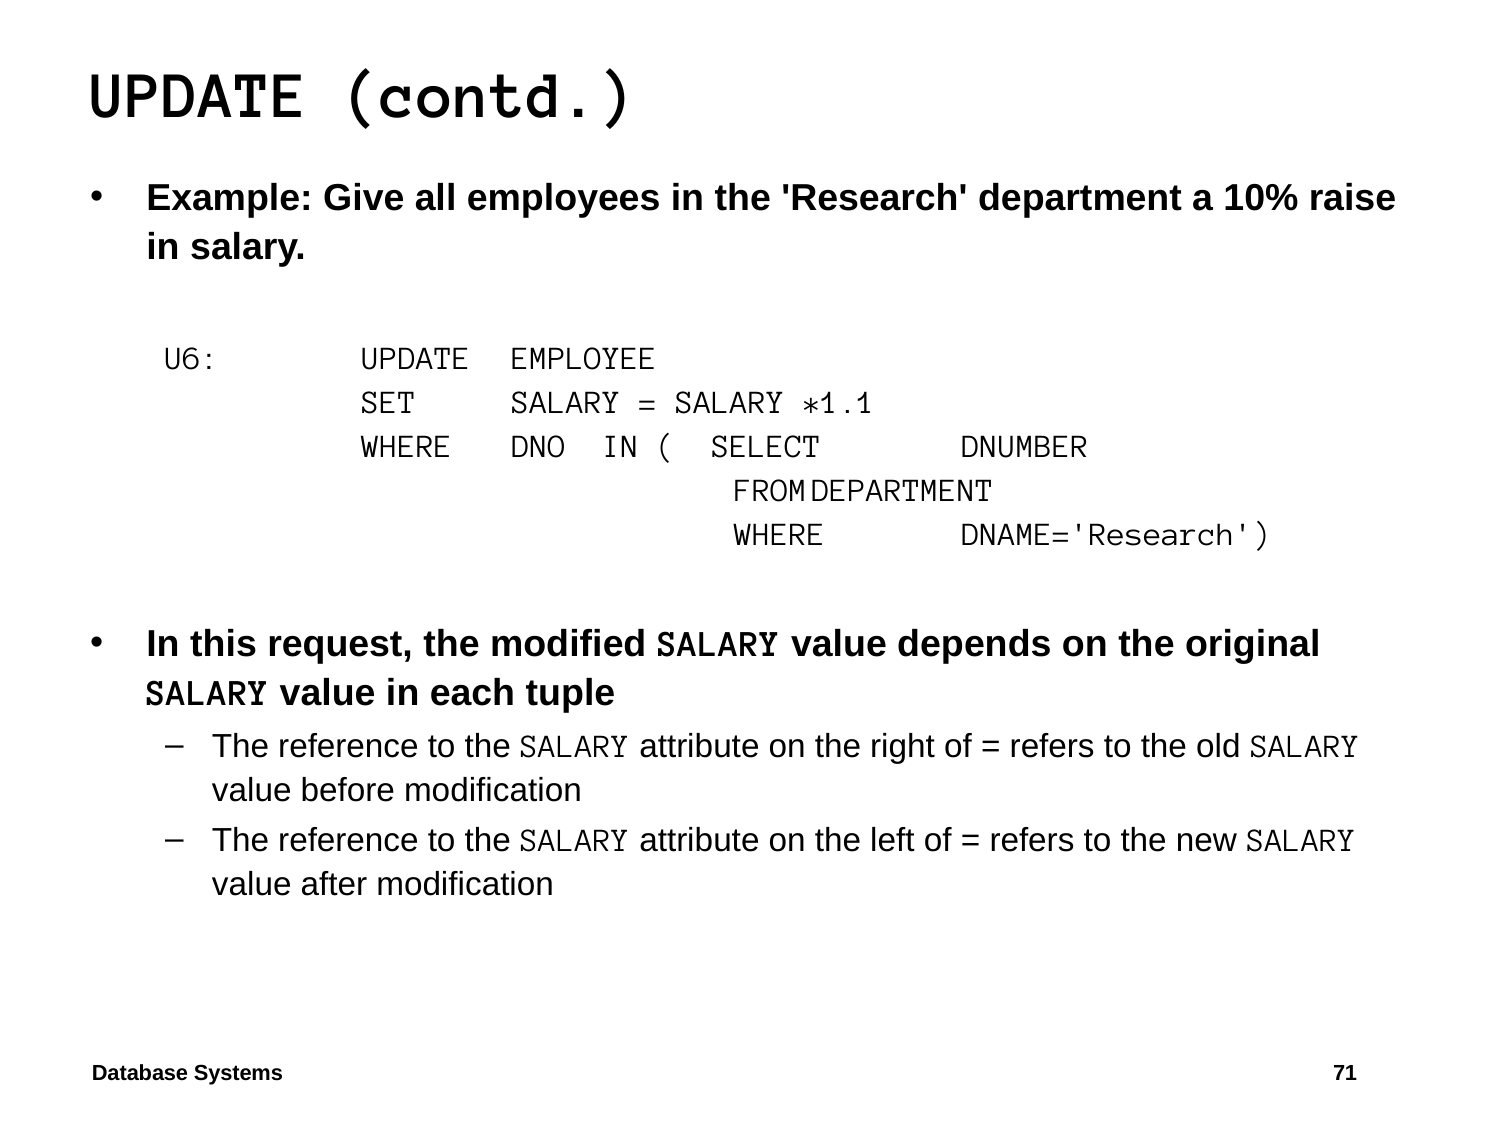

# UPDATE (contd.)
Example: Give all employees in the 'Research' department a 10% raise in salary.

U6:	UPDATE 	EMPLOYEE
	SET	SALARY = SALARY *1.1
	WHERE	DNO  IN (  SELECT	DNUMBER
			    FROM	DEPARTMENT
			    WHERE	DNAME='Research')
In this request, the modified SALARY value depends on the original SALARY value in each tuple
The reference to the SALARY attribute on the right of = refers to the old SALARY value before modification
The reference to the SALARY attribute on the left of = refers to the new SALARY value after modification